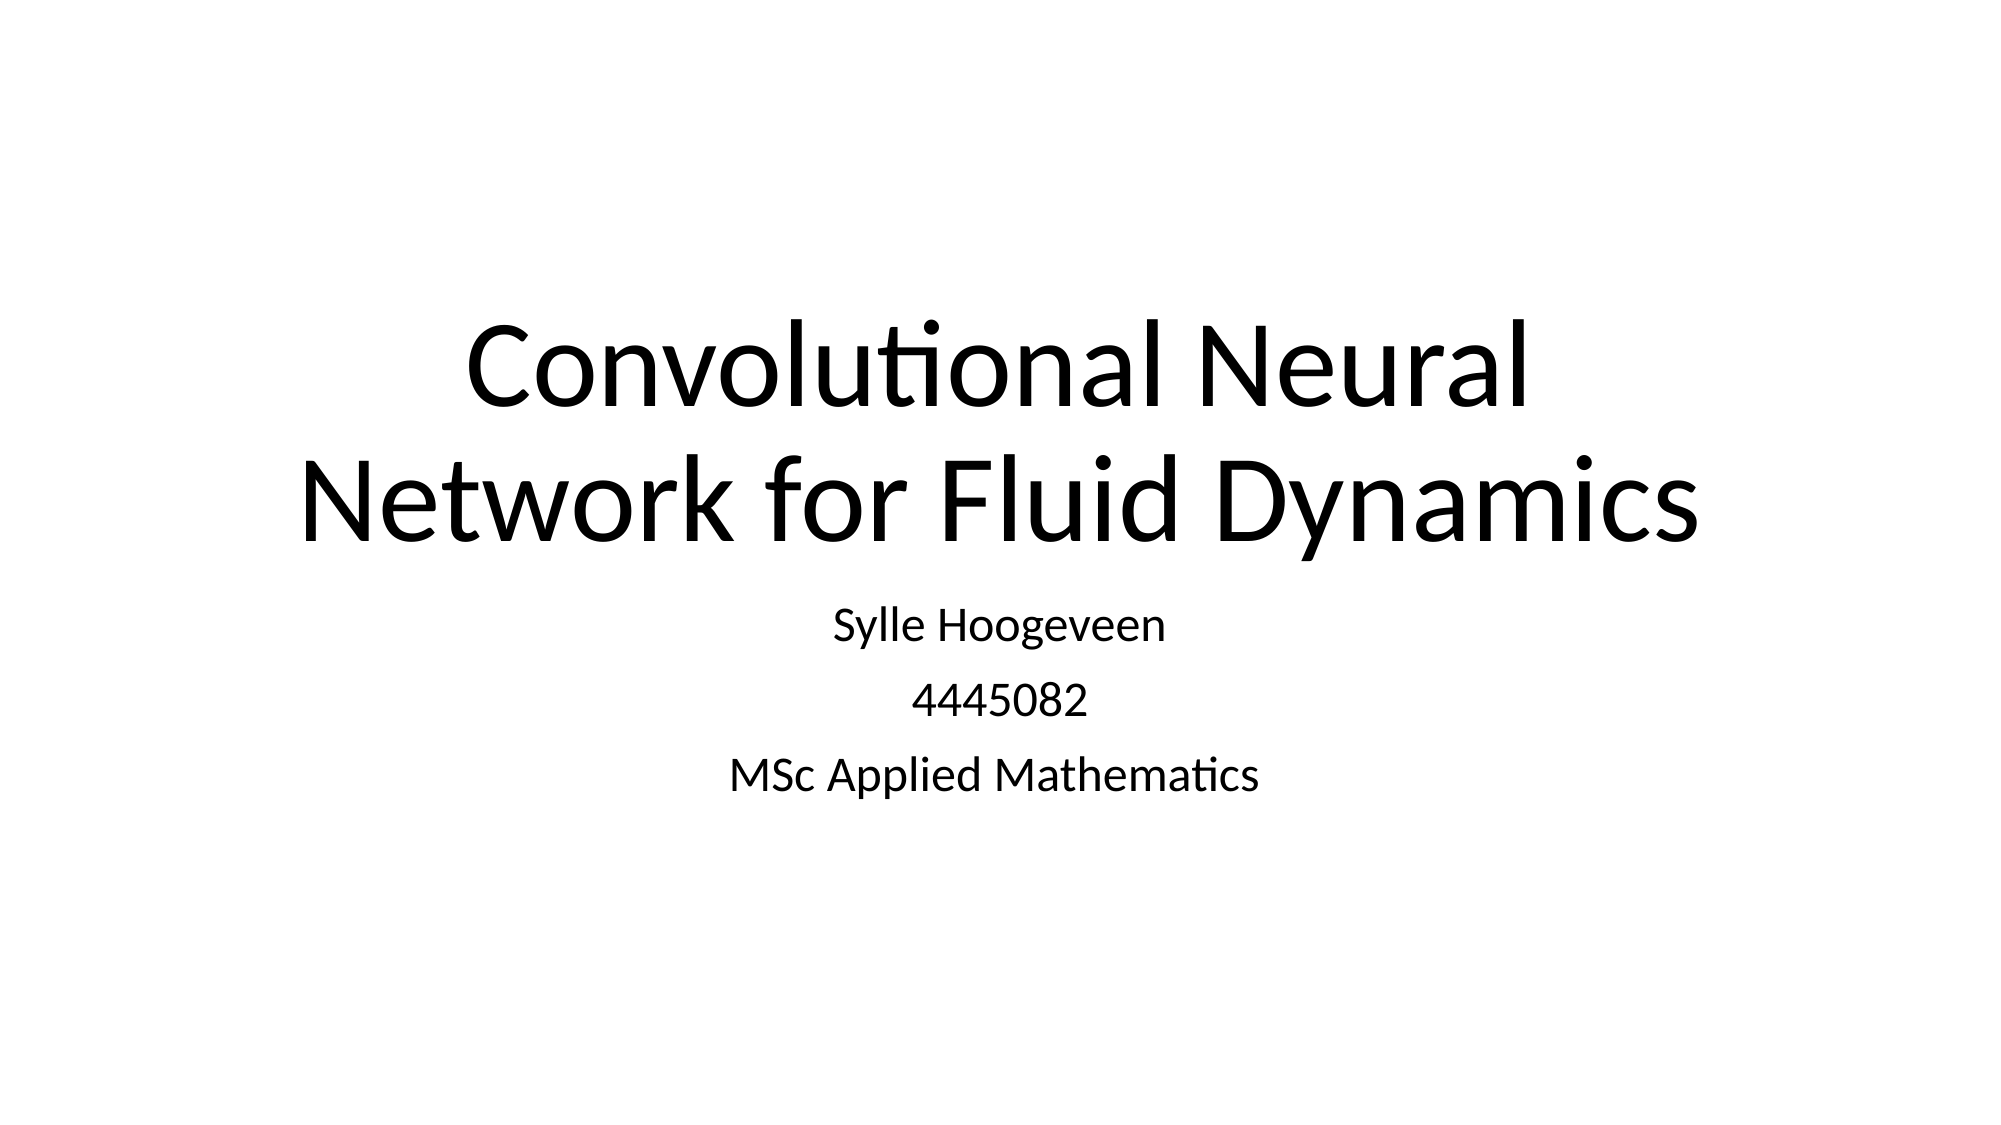

# Convolutional Neural Network for Fluid Dynamics
Sylle Hoogeveen
4445082
MSc Applied Mathematics